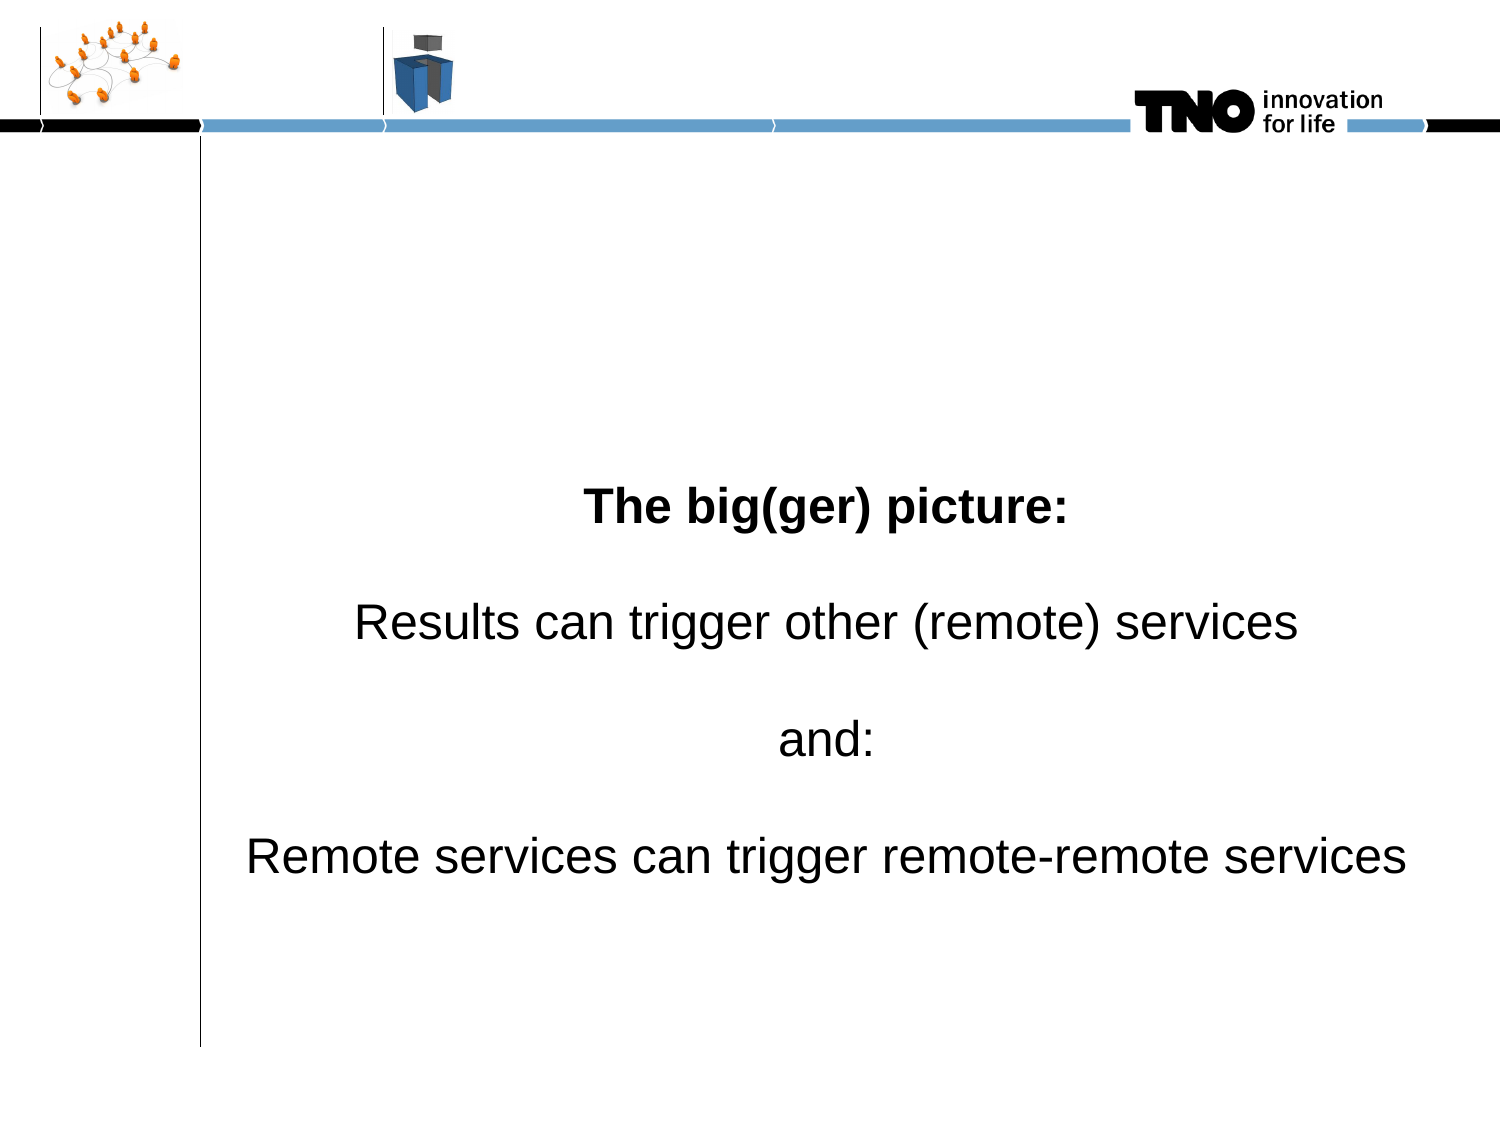

# The big(ger) picture: Results can trigger other (remote) services and: Remote services can trigger remote-remote services